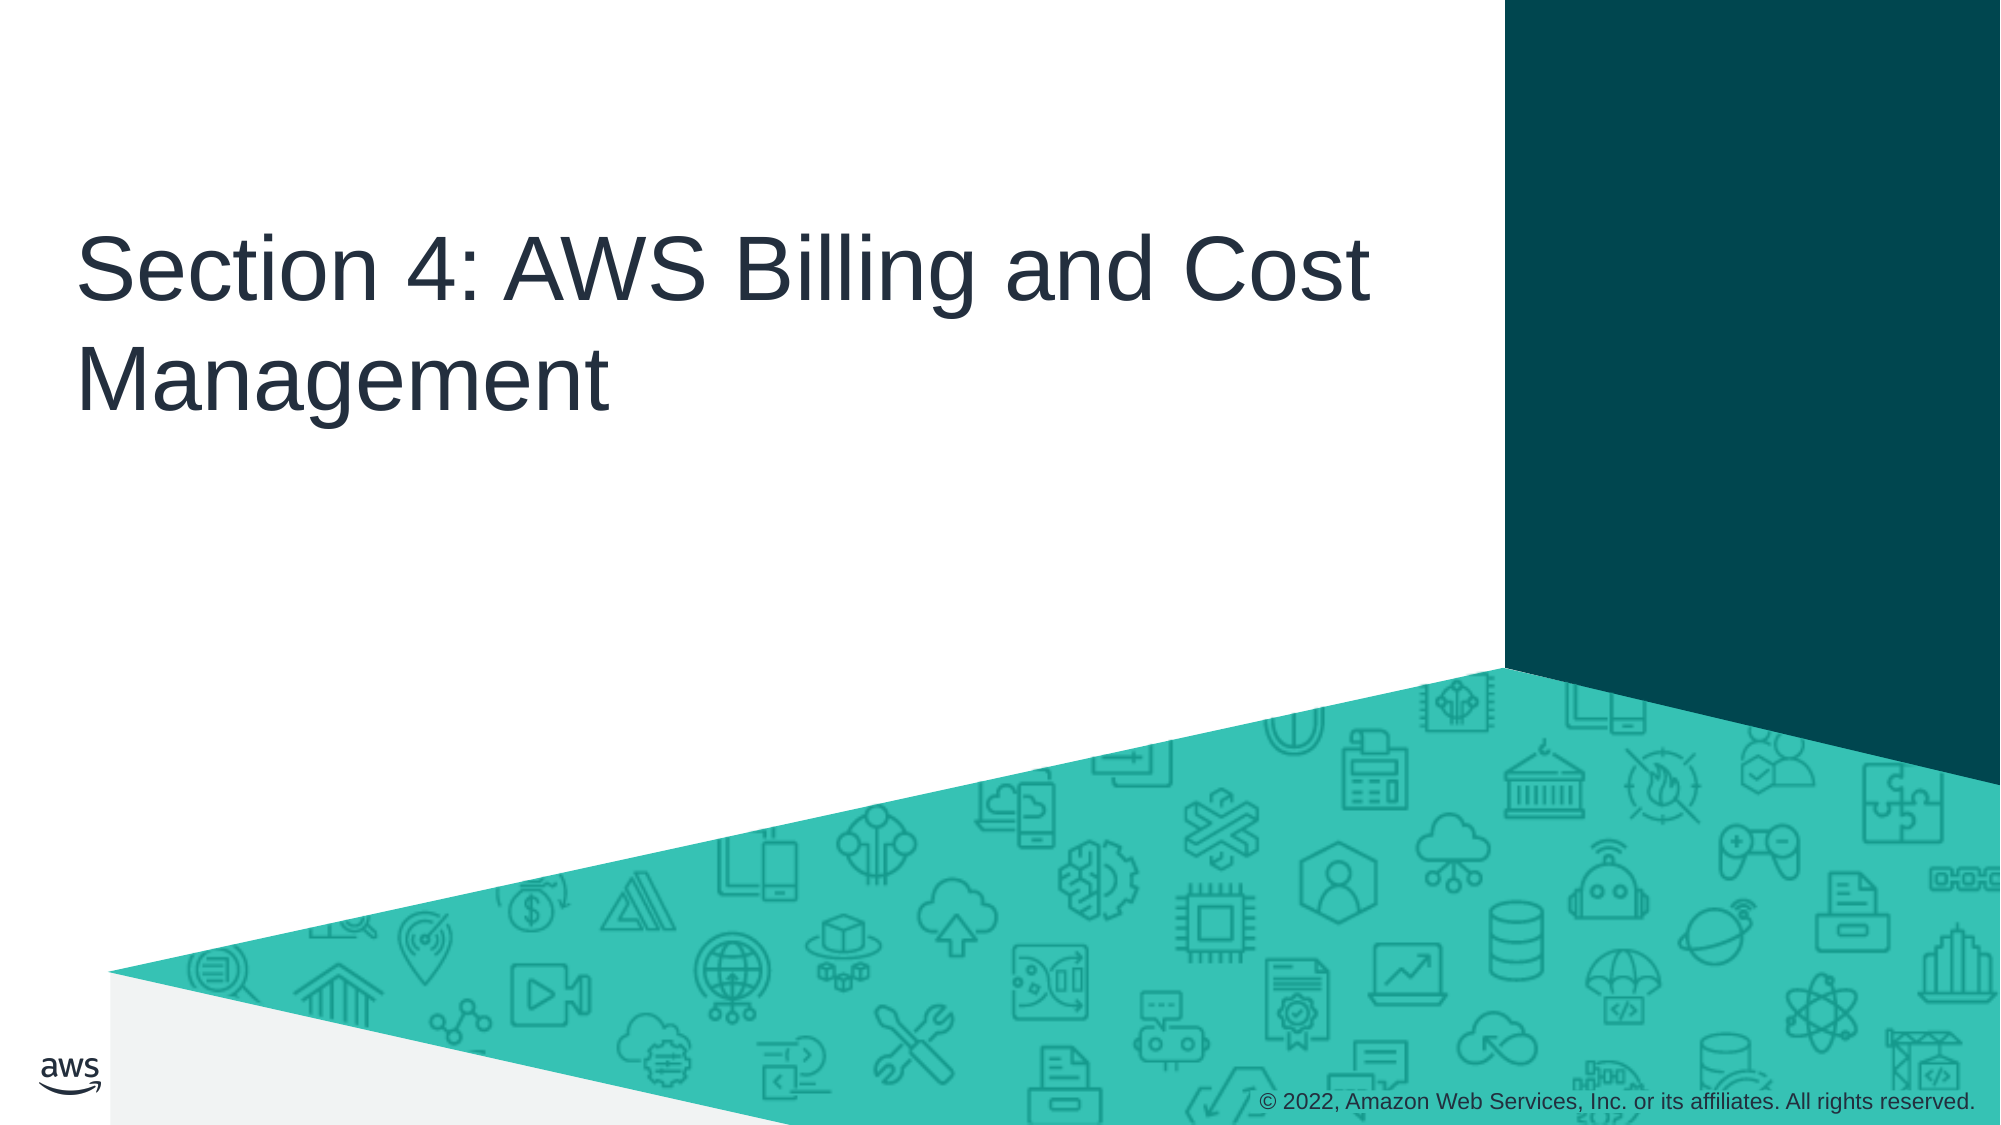

# Section 4: AWS Billing and Cost Management